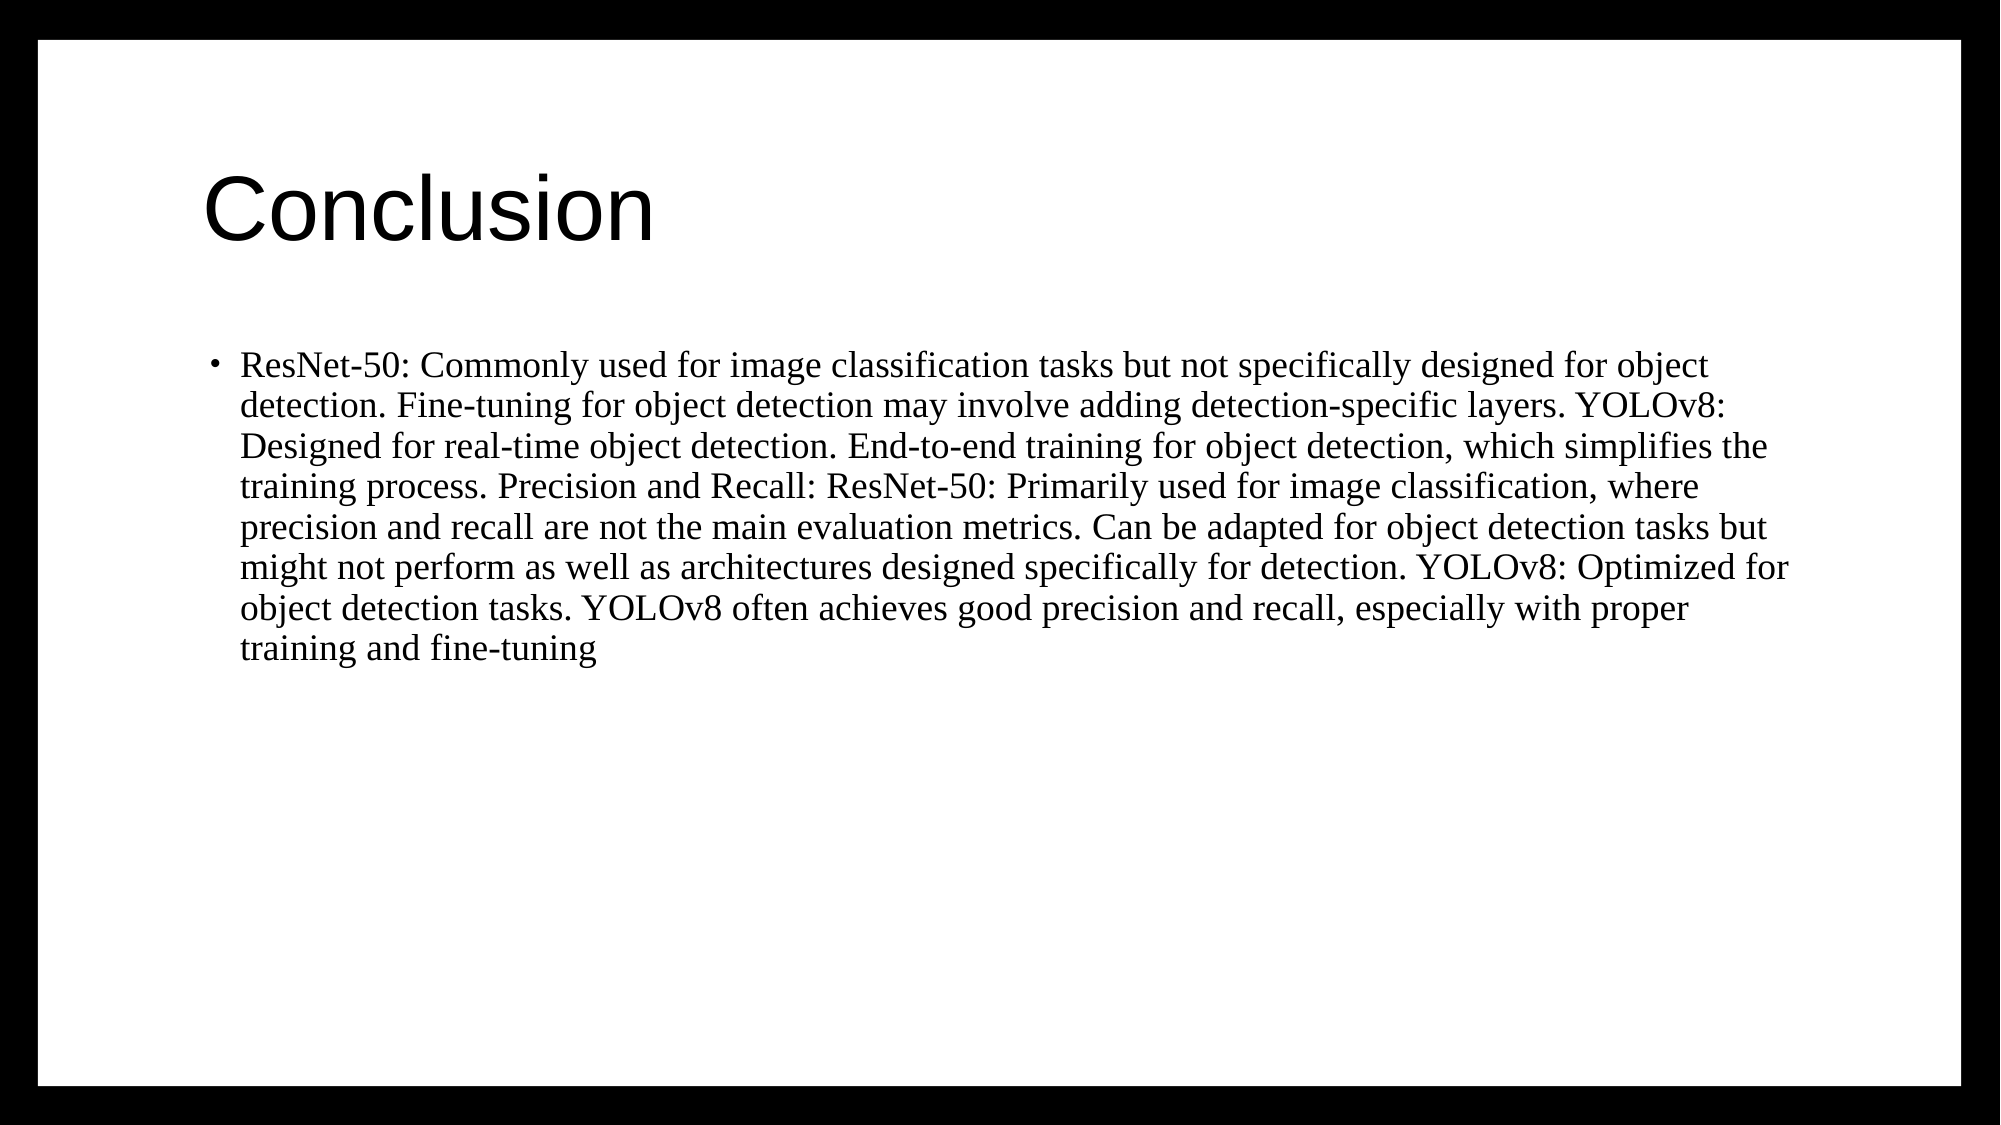

# Conclusion
ResNet-50: Commonly used for image classification tasks but not specifically designed for object detection. Fine-tuning for object detection may involve adding detection-specific layers. YOLOv8: Designed for real-time object detection. End-to-end training for object detection, which simplifies the training process. Precision and Recall: ResNet-50: Primarily used for image classification, where precision and recall are not the main evaluation metrics. Can be adapted for object detection tasks but might not perform as well as architectures designed specifically for detection. YOLOv8: Optimized for object detection tasks. YOLOv8 often achieves good precision and recall, especially with proper training and fine-tuning